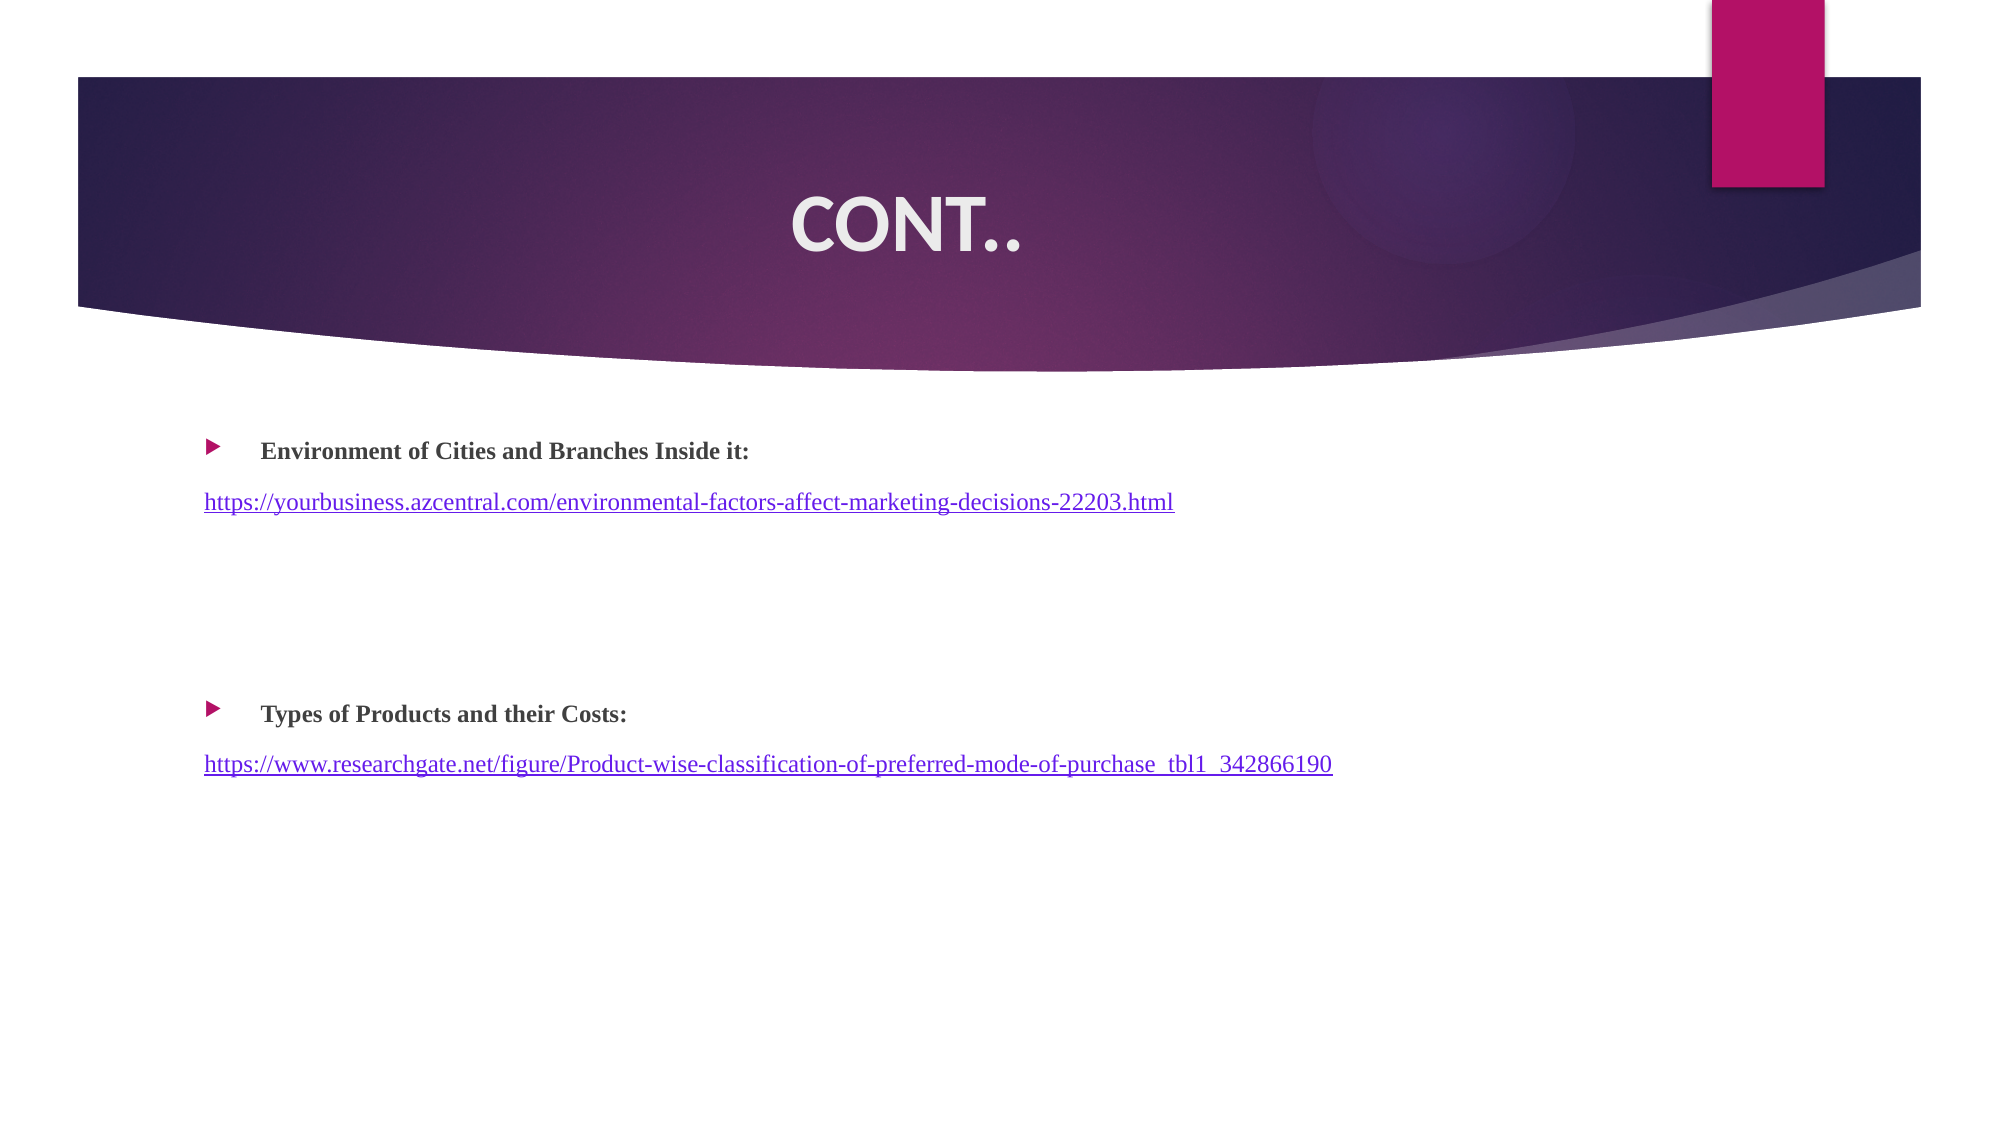

# CONT..
Environment of Cities and Branches Inside it:
https://yourbusiness.azcentral.com/environmental-factors-affect-marketing-decisions-22203.html

Types of Products and their Costs:
https://www.researchgate.net/figure/Product-wise-classification-of-preferred-mode-of-purchase_tbl1_342866190